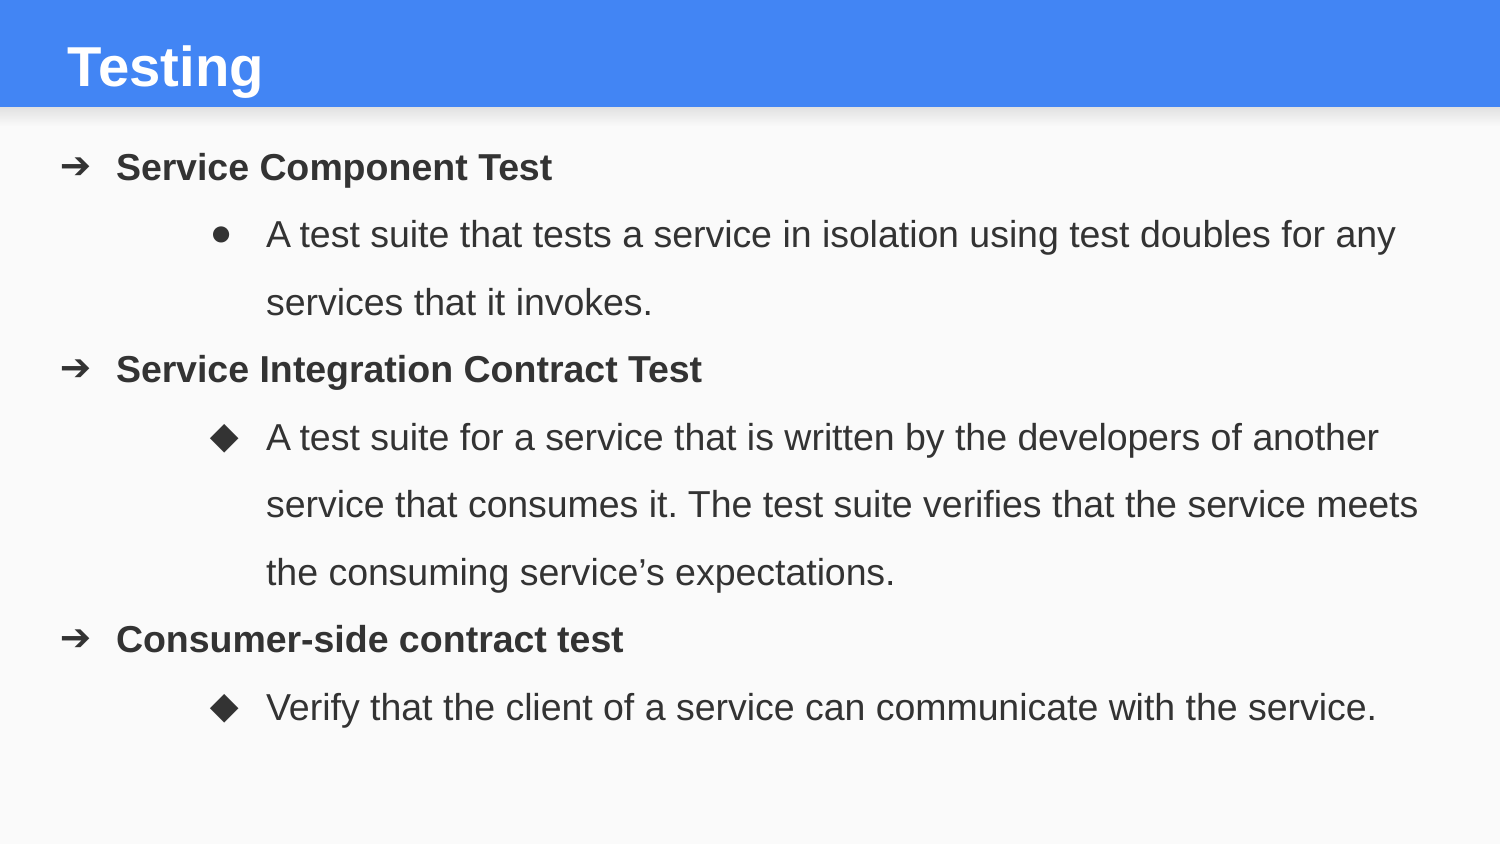

# Testing
Service Component Test
A test suite that tests a service in isolation using test doubles for any services that it invokes.
Service Integration Contract Test
A test suite for a service that is written by the developers of another service that consumes it. The test suite verifies that the service meets the consuming service’s expectations.
Consumer-side contract test
Verify that the client of a service can communicate with the service.